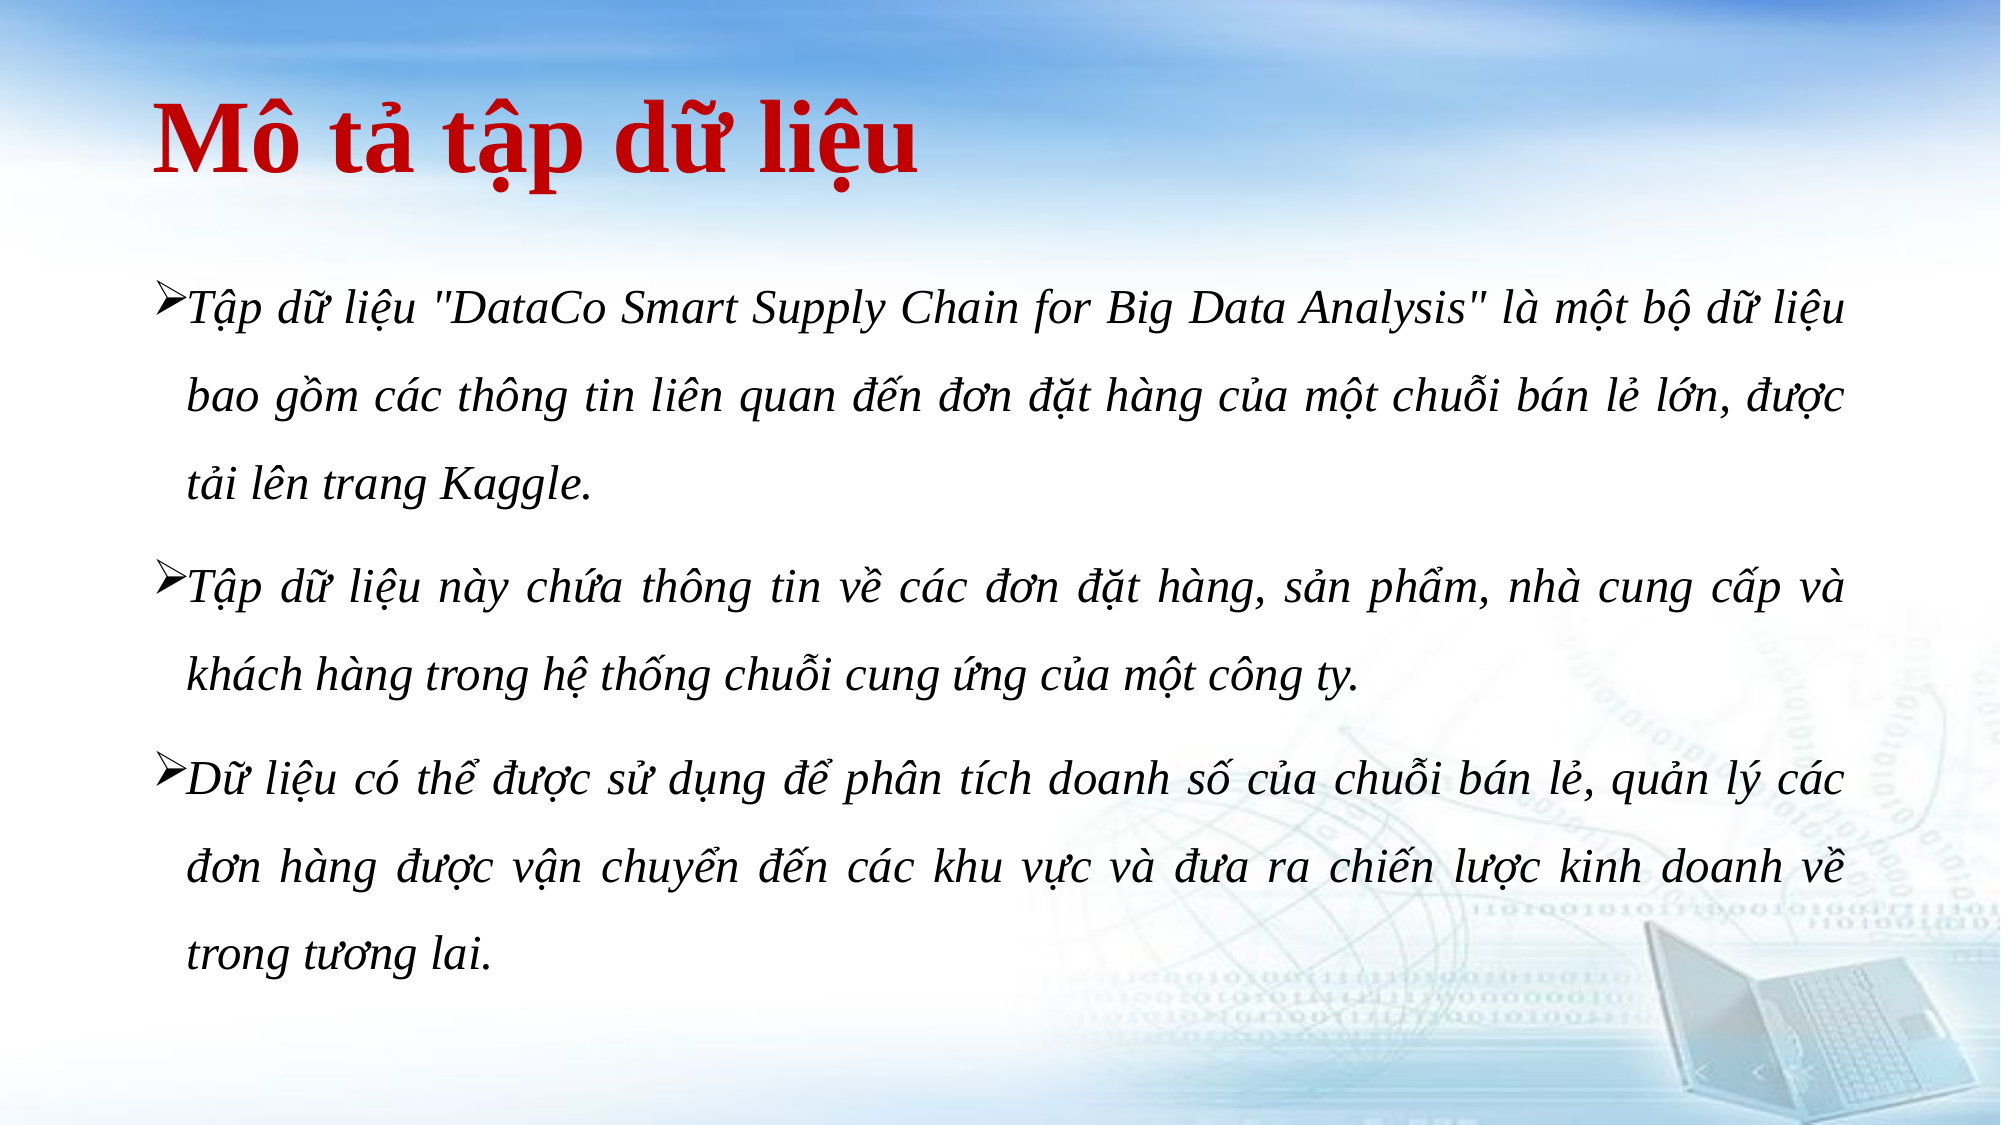

# Mô tả tập dữ liệu
Tập dữ liệu "DataCo Smart Supply Chain for Big Data Analysis" là một bộ dữ liệu bao gồm các thông tin liên quan đến đơn đặt hàng của một chuỗi bán lẻ lớn, được tải lên trang Kaggle.
Tập dữ liệu này chứa thông tin về các đơn đặt hàng, sản phẩm, nhà cung cấp và khách hàng trong hệ thống chuỗi cung ứng của một công ty.
Dữ liệu có thể được sử dụng để phân tích doanh số của chuỗi bán lẻ, quản lý các đơn hàng được vận chuyển đến các khu vực và đưa ra chiến lược kinh doanh về trong tương lai.